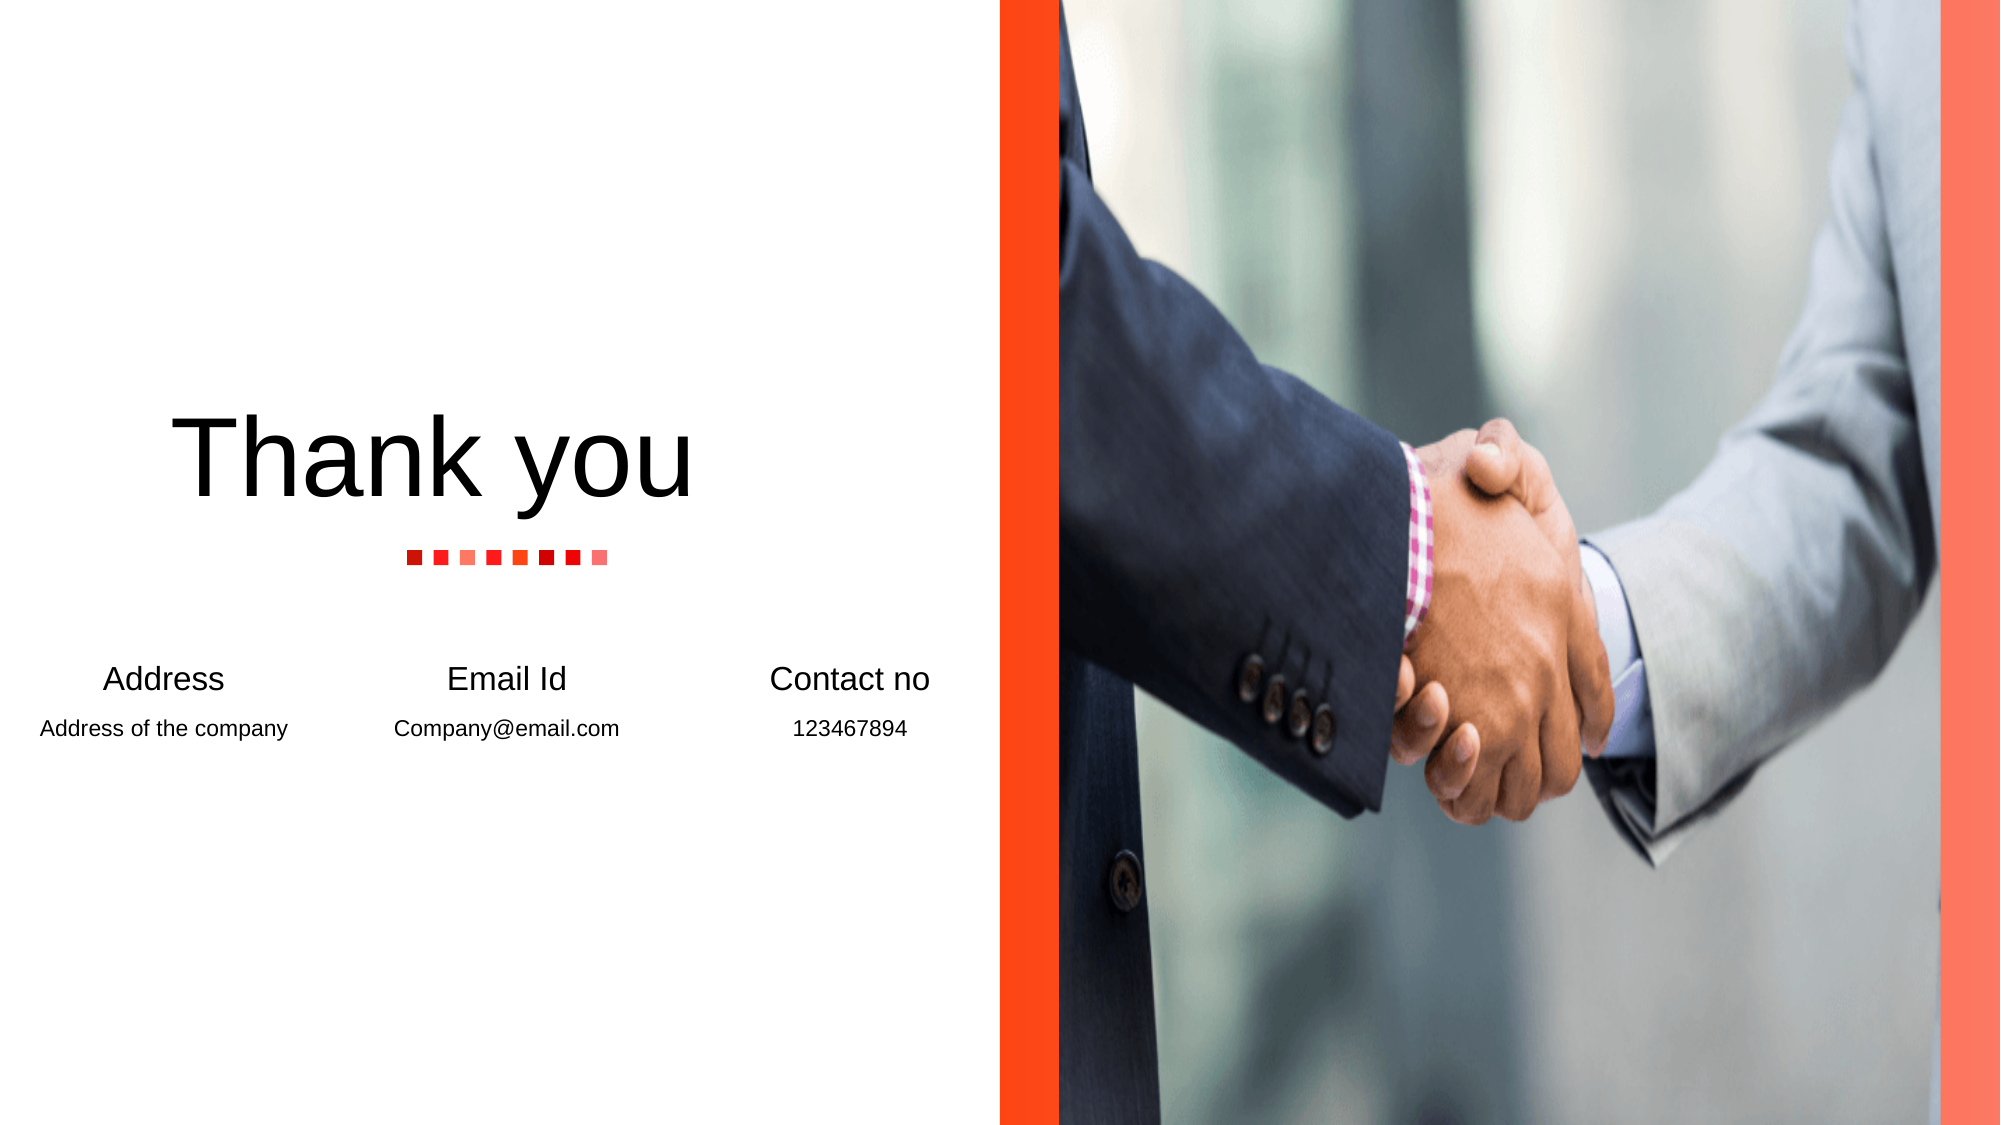

Thank you

Address
Email Id
Contact no
Address of the company
Company@email.com
123467894